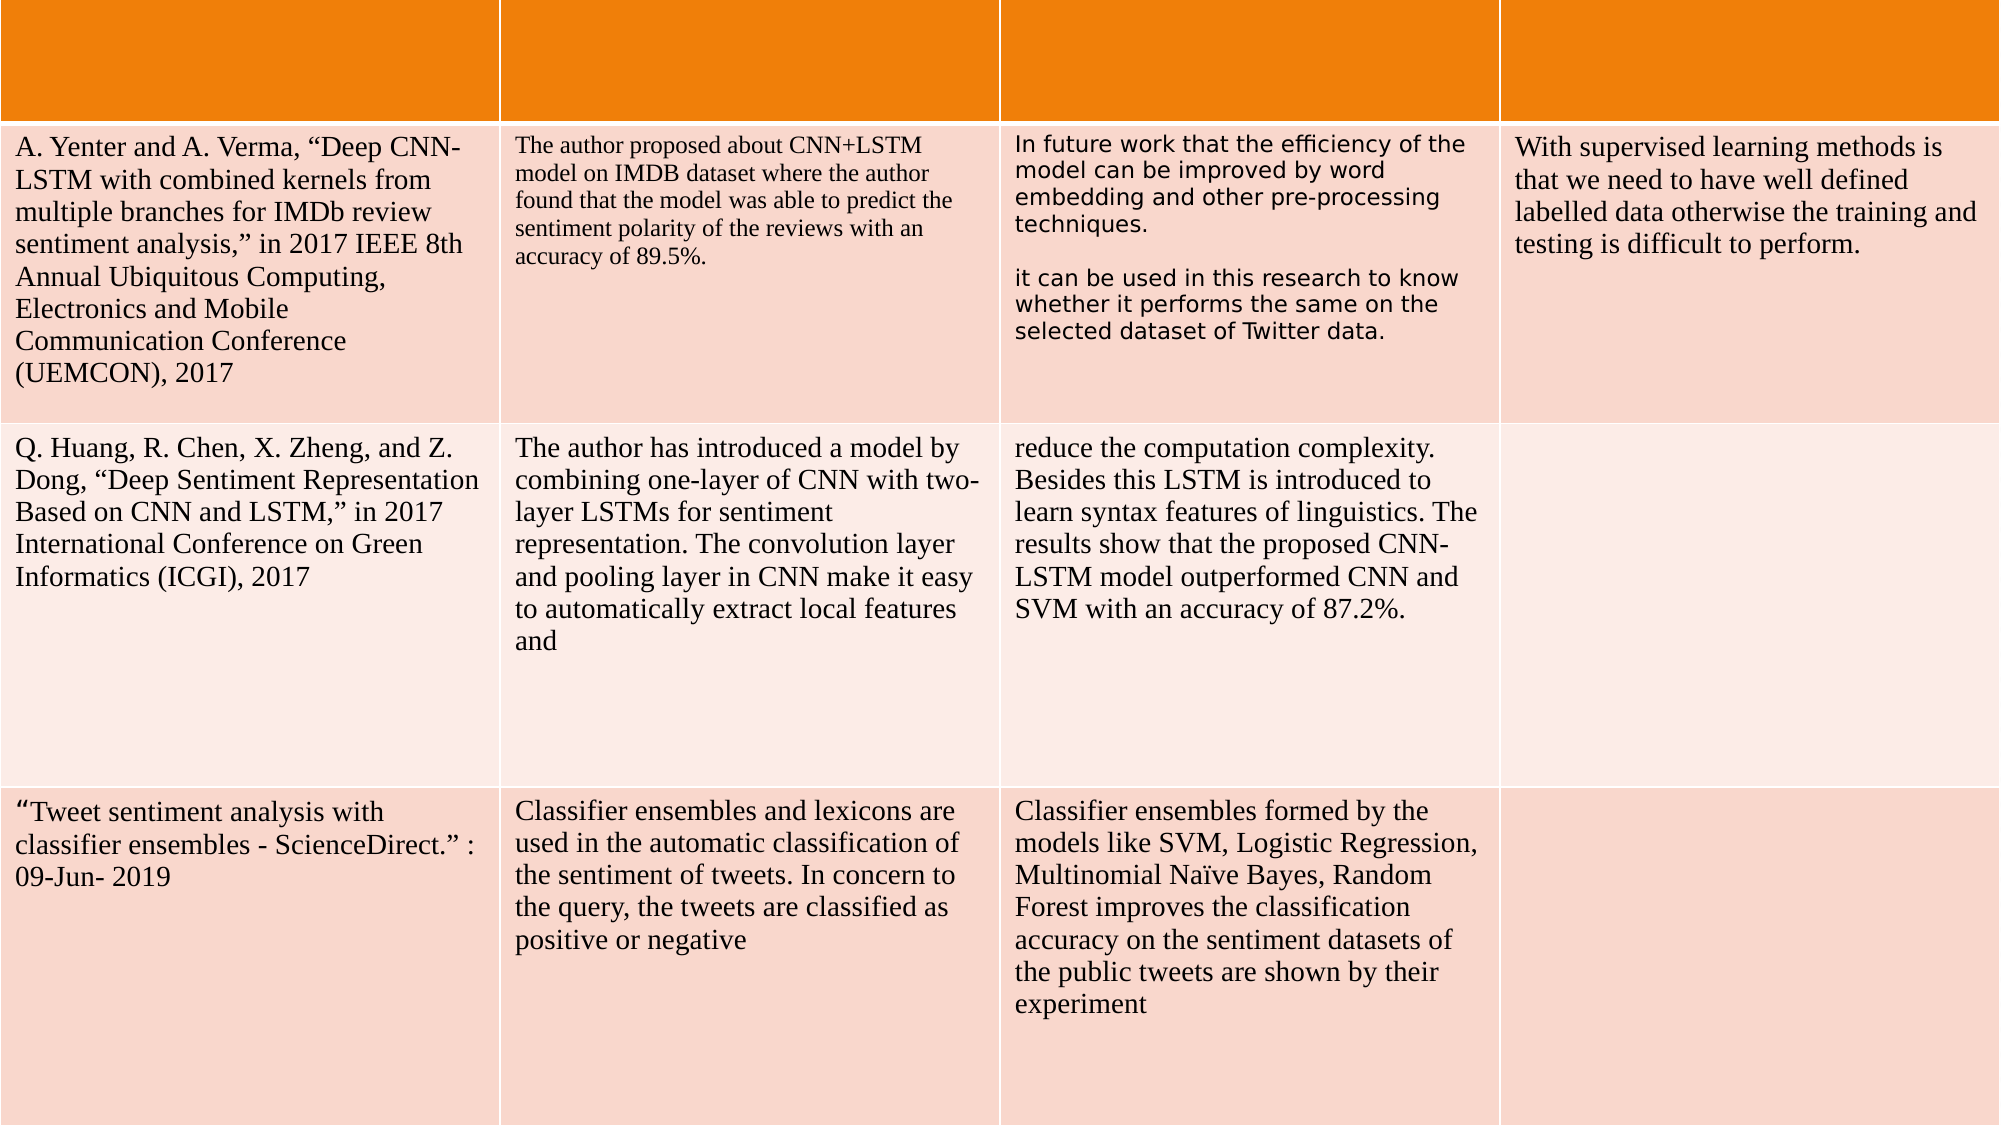

# LITRATURE SURVEY
| TITLE , AUTHOR ,YEAR | METHODOLGY | FINDING | GAPS |
| --- | --- | --- | --- |
| A. Yenter and A. Verma, “Deep CNN-LSTM with combined kernels from multiple branches for IMDb review sentiment analysis,” in 2017 IEEE 8th Annual Ubiquitous Computing, Electronics and Mobile Communication Conference (UEMCON), 2017 | The author proposed about CNN+LSTM model on IMDB dataset where the author found that the model was able to predict the sentiment polarity of the reviews with an accuracy of 89.5%. | In future work that the efficiency of the model can be improved by word embedding and other pre-processing techniques.   it can be used in this research to know whether it performs the same on the selected dataset of Twitter data. | With supervised learning methods is that we need to have well defined labelled data otherwise the training and testing is difficult to perform. |
| Q. Huang, R. Chen, X. Zheng, and Z. Dong, “Deep Sentiment Representation Based on CNN and LSTM,” in 2017 International Conference on Green Informatics (ICGI), 2017 | The author has introduced a model by combining one-layer of CNN with two-layer LSTMs for sentiment representation. The convolution layer and pooling layer in CNN make it easy to automatically extract local features and | reduce the computation complexity. Besides this LSTM is introduced to learn syntax features of linguistics. The results show that the proposed CNN-LSTM model outperformed CNN and SVM with an accuracy of 87.2%. |  |
| “Tweet sentiment analysis with classifier ensembles - ScienceDirect.” : 09-Jun- 2019 | Classifier ensembles and lexicons are used in the automatic classification of the sentiment of tweets. In concern to the query, the tweets are classified as positive or negative | Classifier ensembles formed by the models like SVM, Logistic Regression, Multinomial Naïve Bayes, Random Forest improves the classification accuracy on the sentiment datasets of the public tweets are shown by their experiment |  |

9